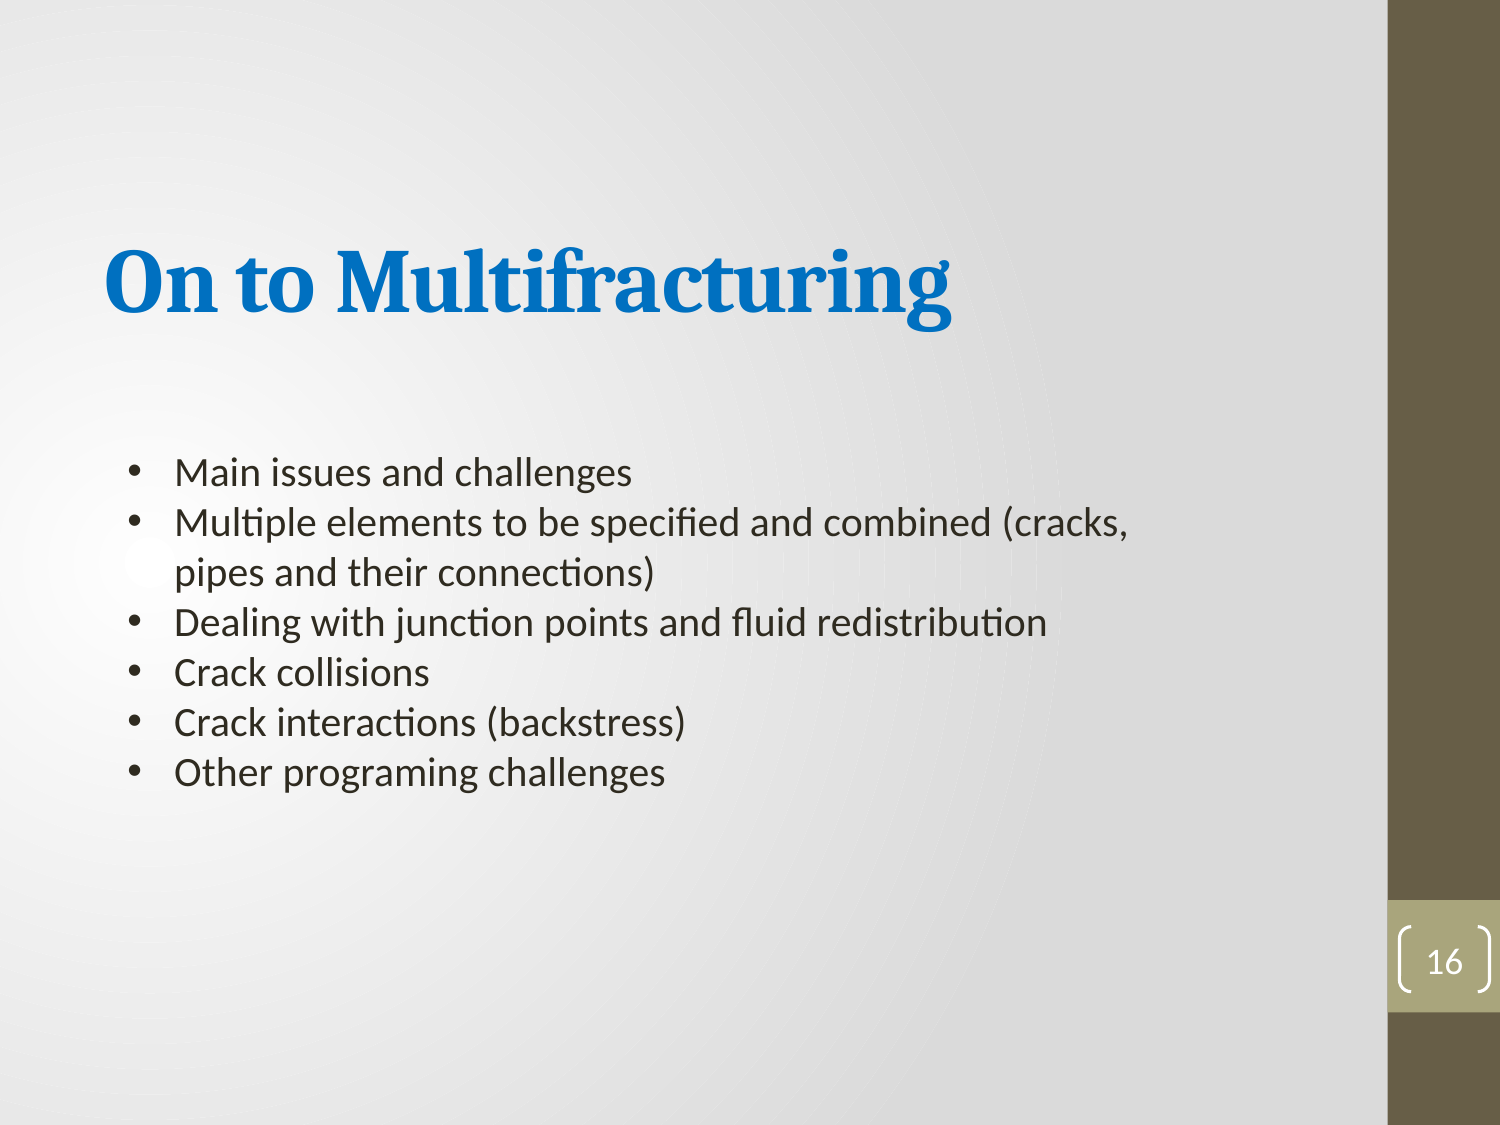

# On to Multifracturing
Main issues and challenges
Multiple elements to be specified and combined (cracks, pipes and their connections)
Dealing with junction points and fluid redistribution
Crack collisions
Crack interactions (backstress)
Other programing challenges
16